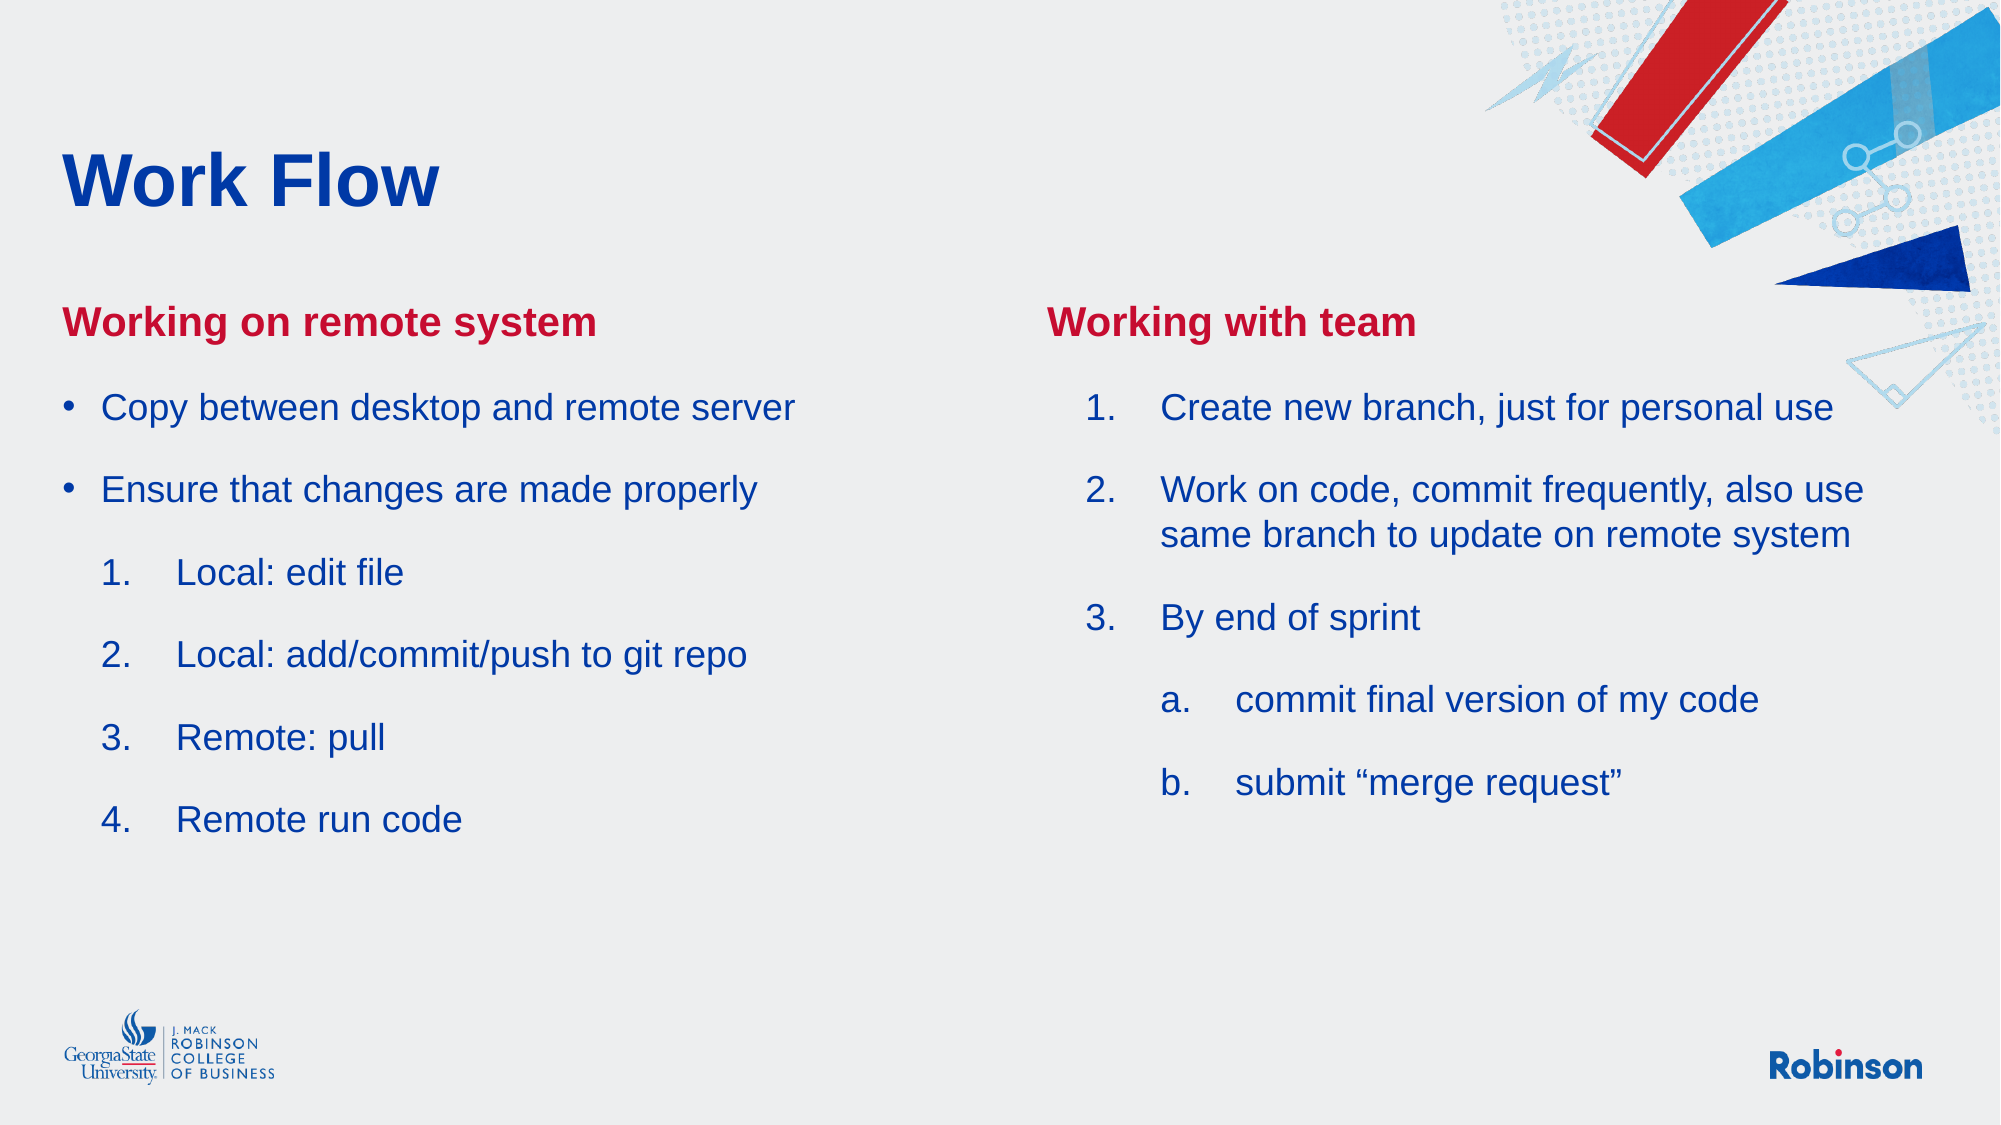

# Work Flow
Working on remote system
Copy between desktop and remote server
Ensure that changes are made properly
Local: edit file
Local: add/commit/push to git repo
Remote: pull
Remote run code
Working with team
Create new branch, just for personal use
Work on code, commit frequently, also use same branch to update on remote system
By end of sprint
commit final version of my code
submit “merge request”